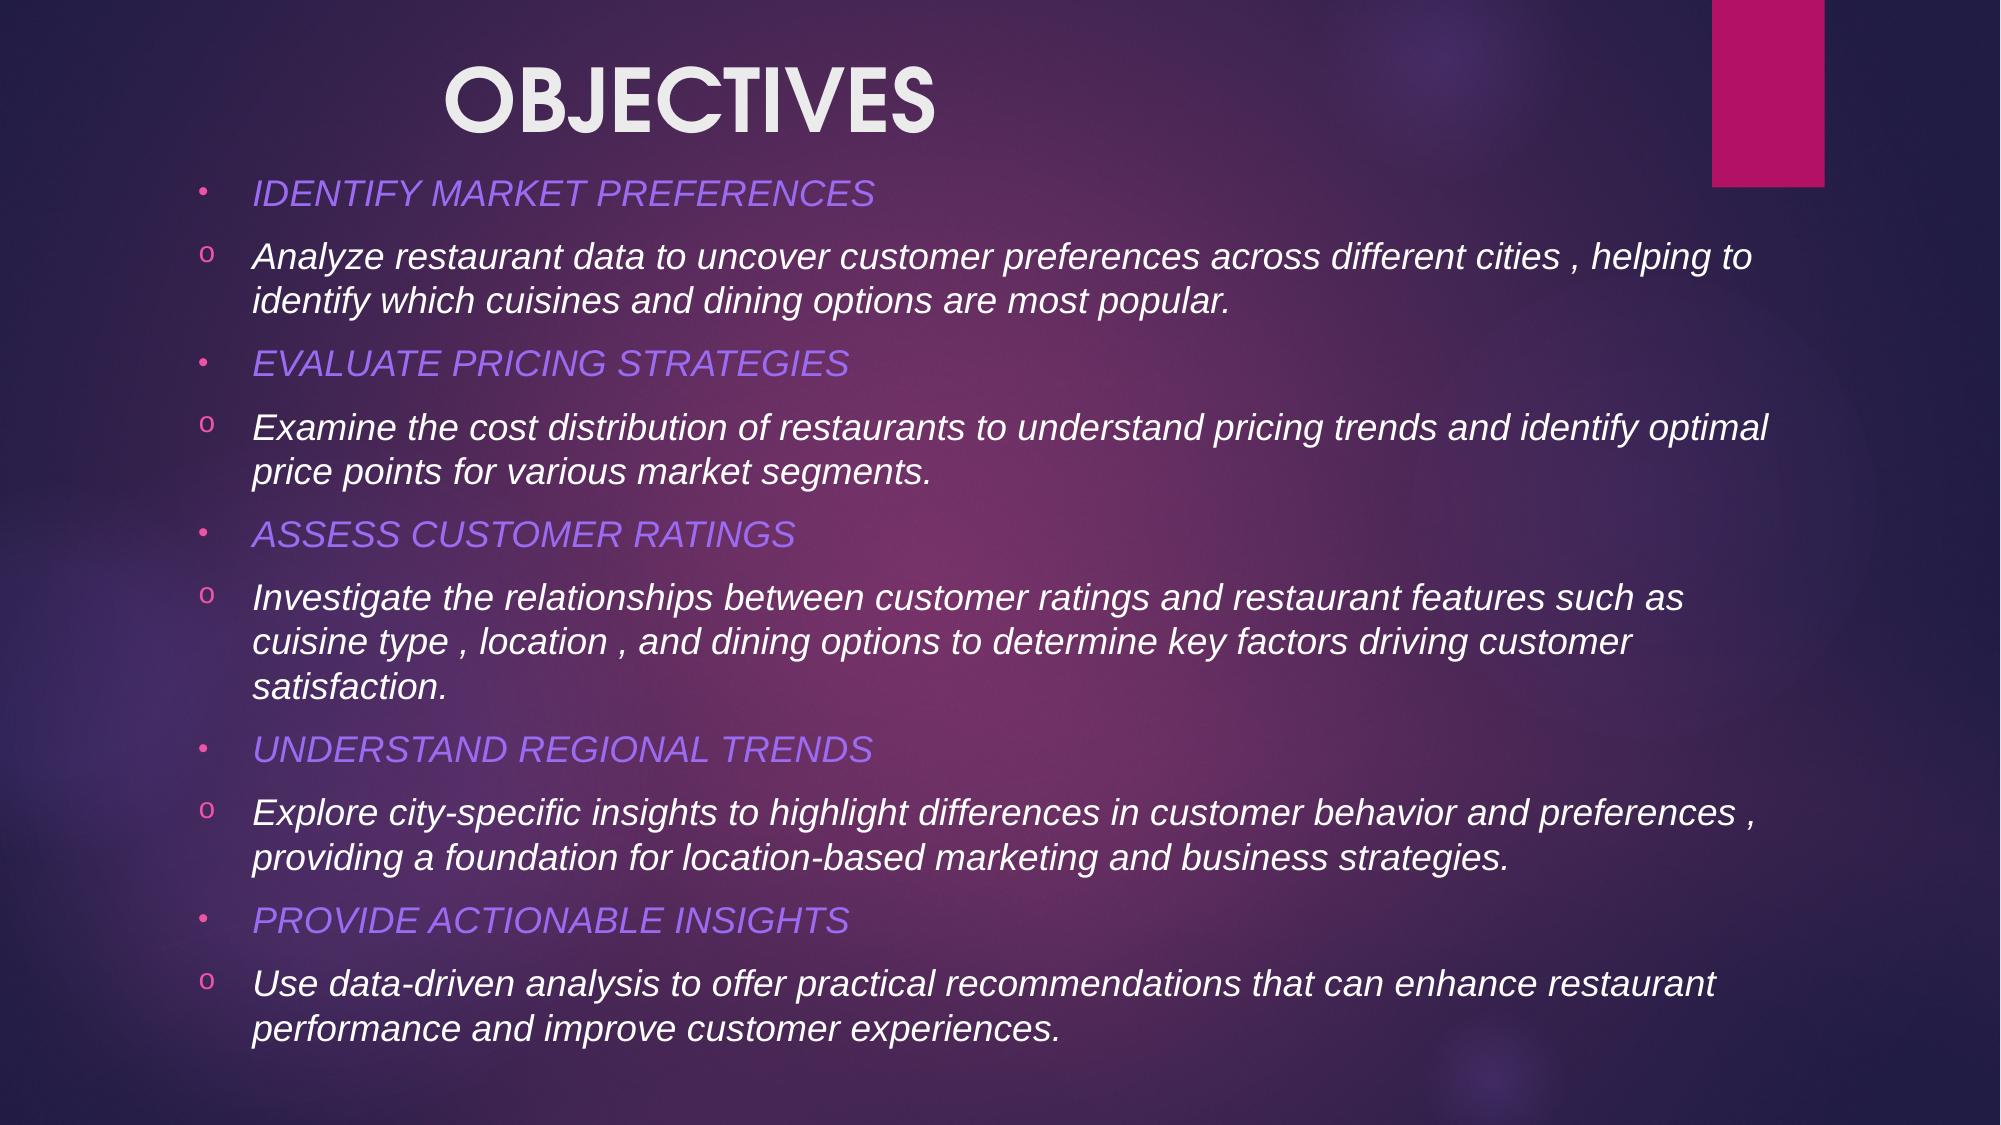

# OBJECTIVES
IDENTIFY MARKET PREFERENCES
Analyze restaurant data to uncover customer preferences across different cities , helping to identify which cuisines and dining options are most popular.
EVALUATE PRICING STRATEGIES
Examine the cost distribution of restaurants to understand pricing trends and identify optimal price points for various market segments.
ASSESS CUSTOMER RATINGS
Investigate the relationships between customer ratings and restaurant features such as cuisine type , location , and dining options to determine key factors driving customer satisfaction.
UNDERSTAND REGIONAL TRENDS
Explore city-specific insights to highlight differences in customer behavior and preferences , providing a foundation for location-based marketing and business strategies.
PROVIDE ACTIONABLE INSIGHTS
Use data-driven analysis to offer practical recommendations that can enhance restaurant performance and improve customer experiences.